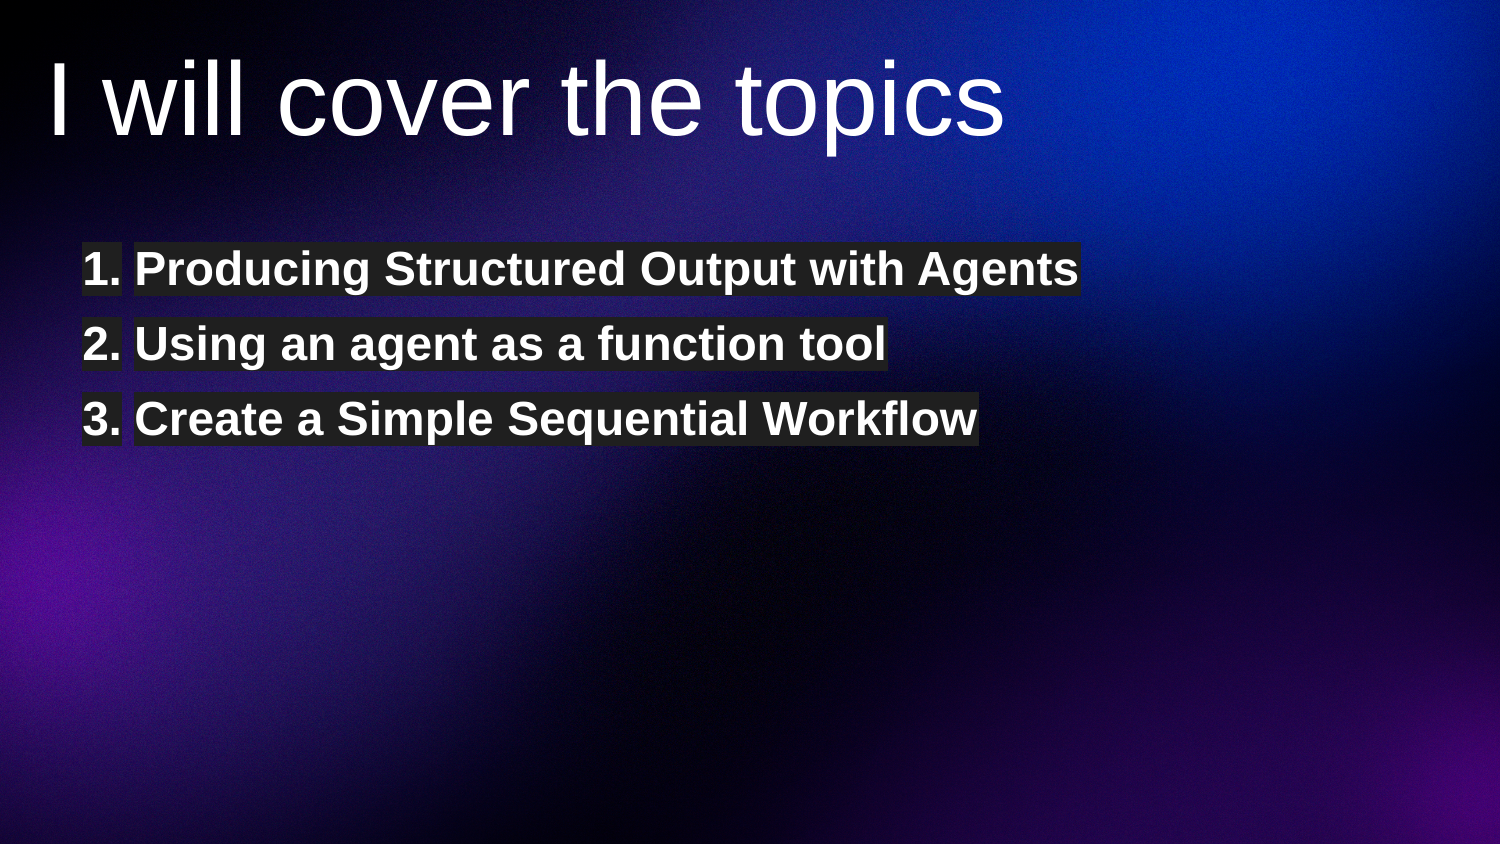

# I will cover the topics
Producing Structured Output with Agents
Using an agent as a function tool
Create a Simple Sequential Workflow